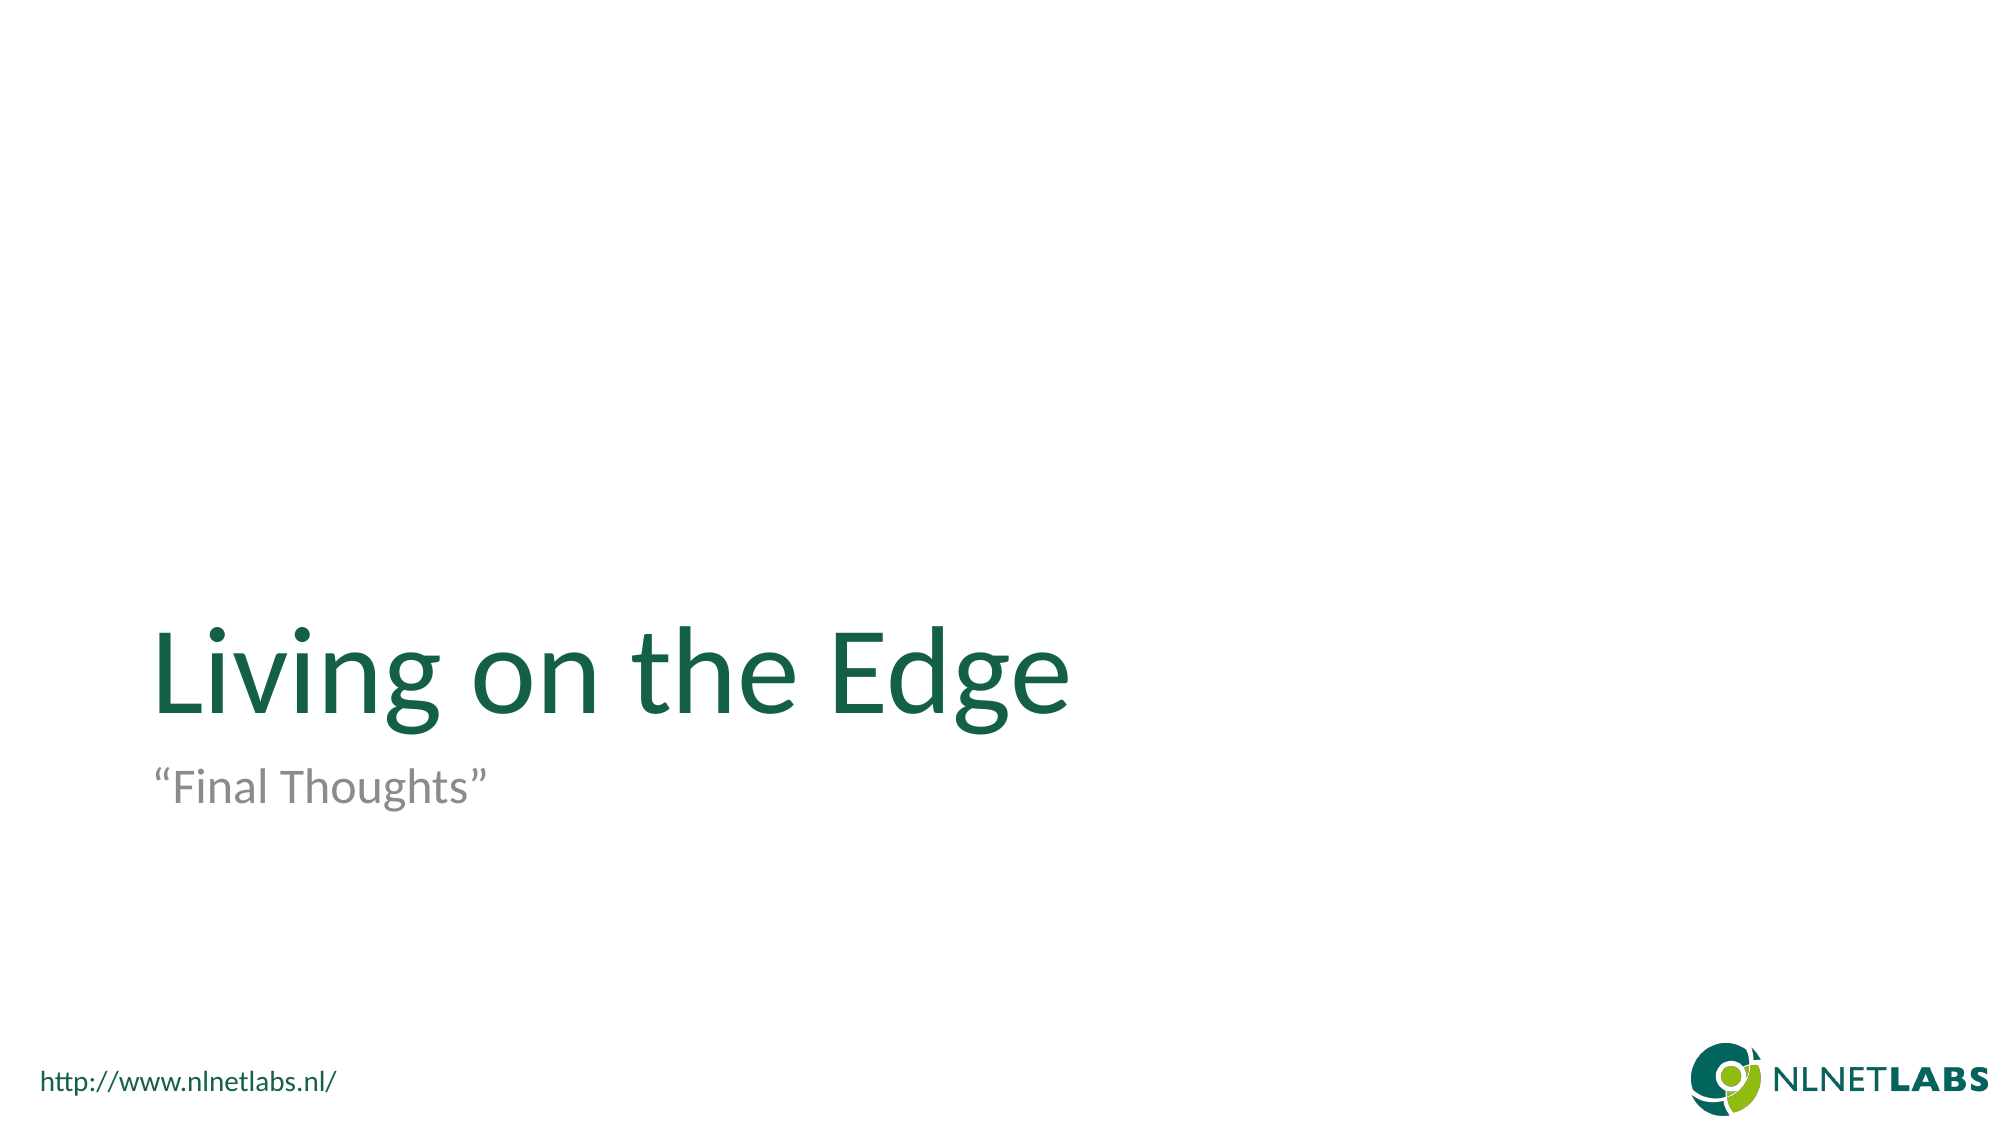

# Living on the Edge
“Final Thoughts”